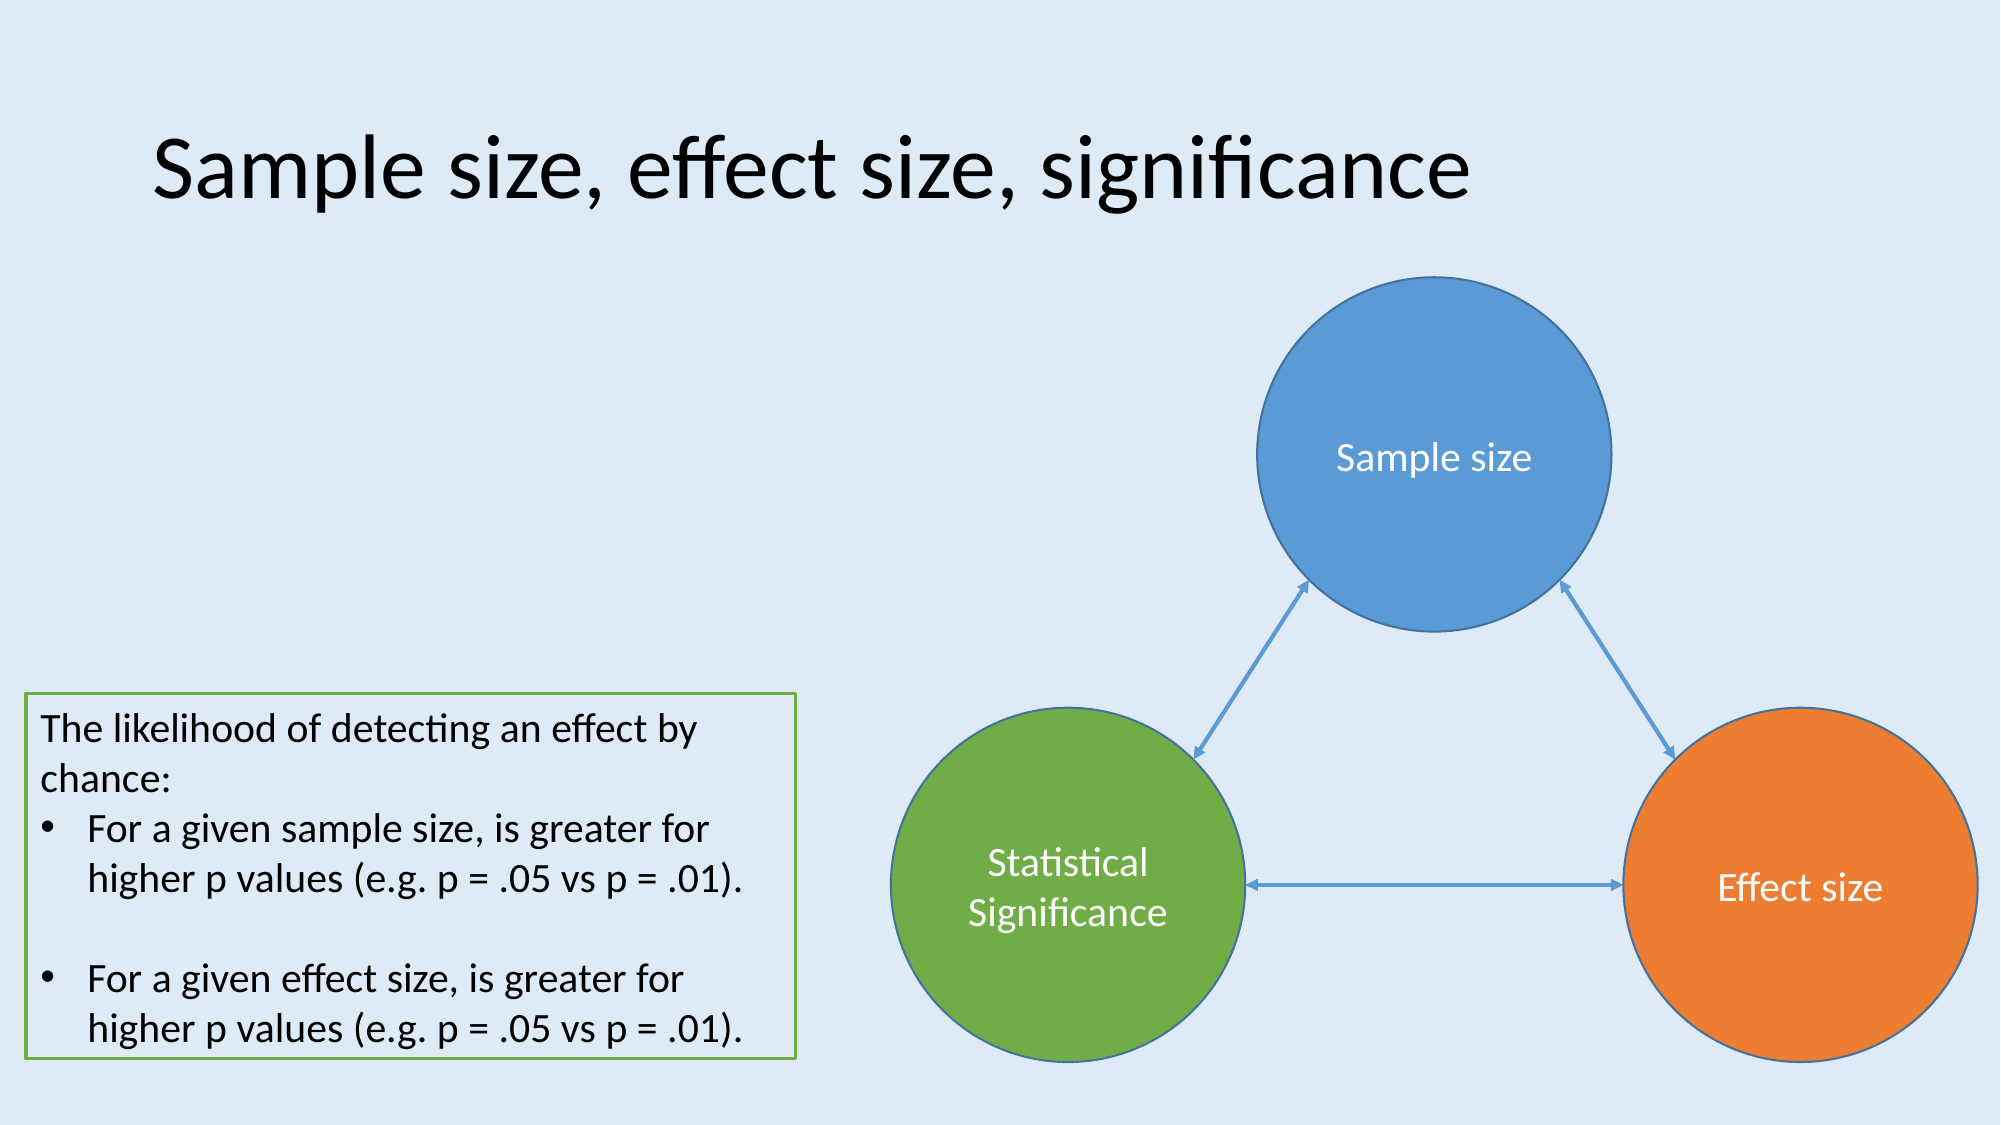

# Sample size, effect size, significance
Sample size
Statistical Significance
Effect size
The likelihood of detecting an effect by chance:
For a given sample size, is greater for higher p values (e.g. p = .05 vs p = .01).

For a given effect size, is greater for higher p values (e.g. p = .05 vs p = .01).